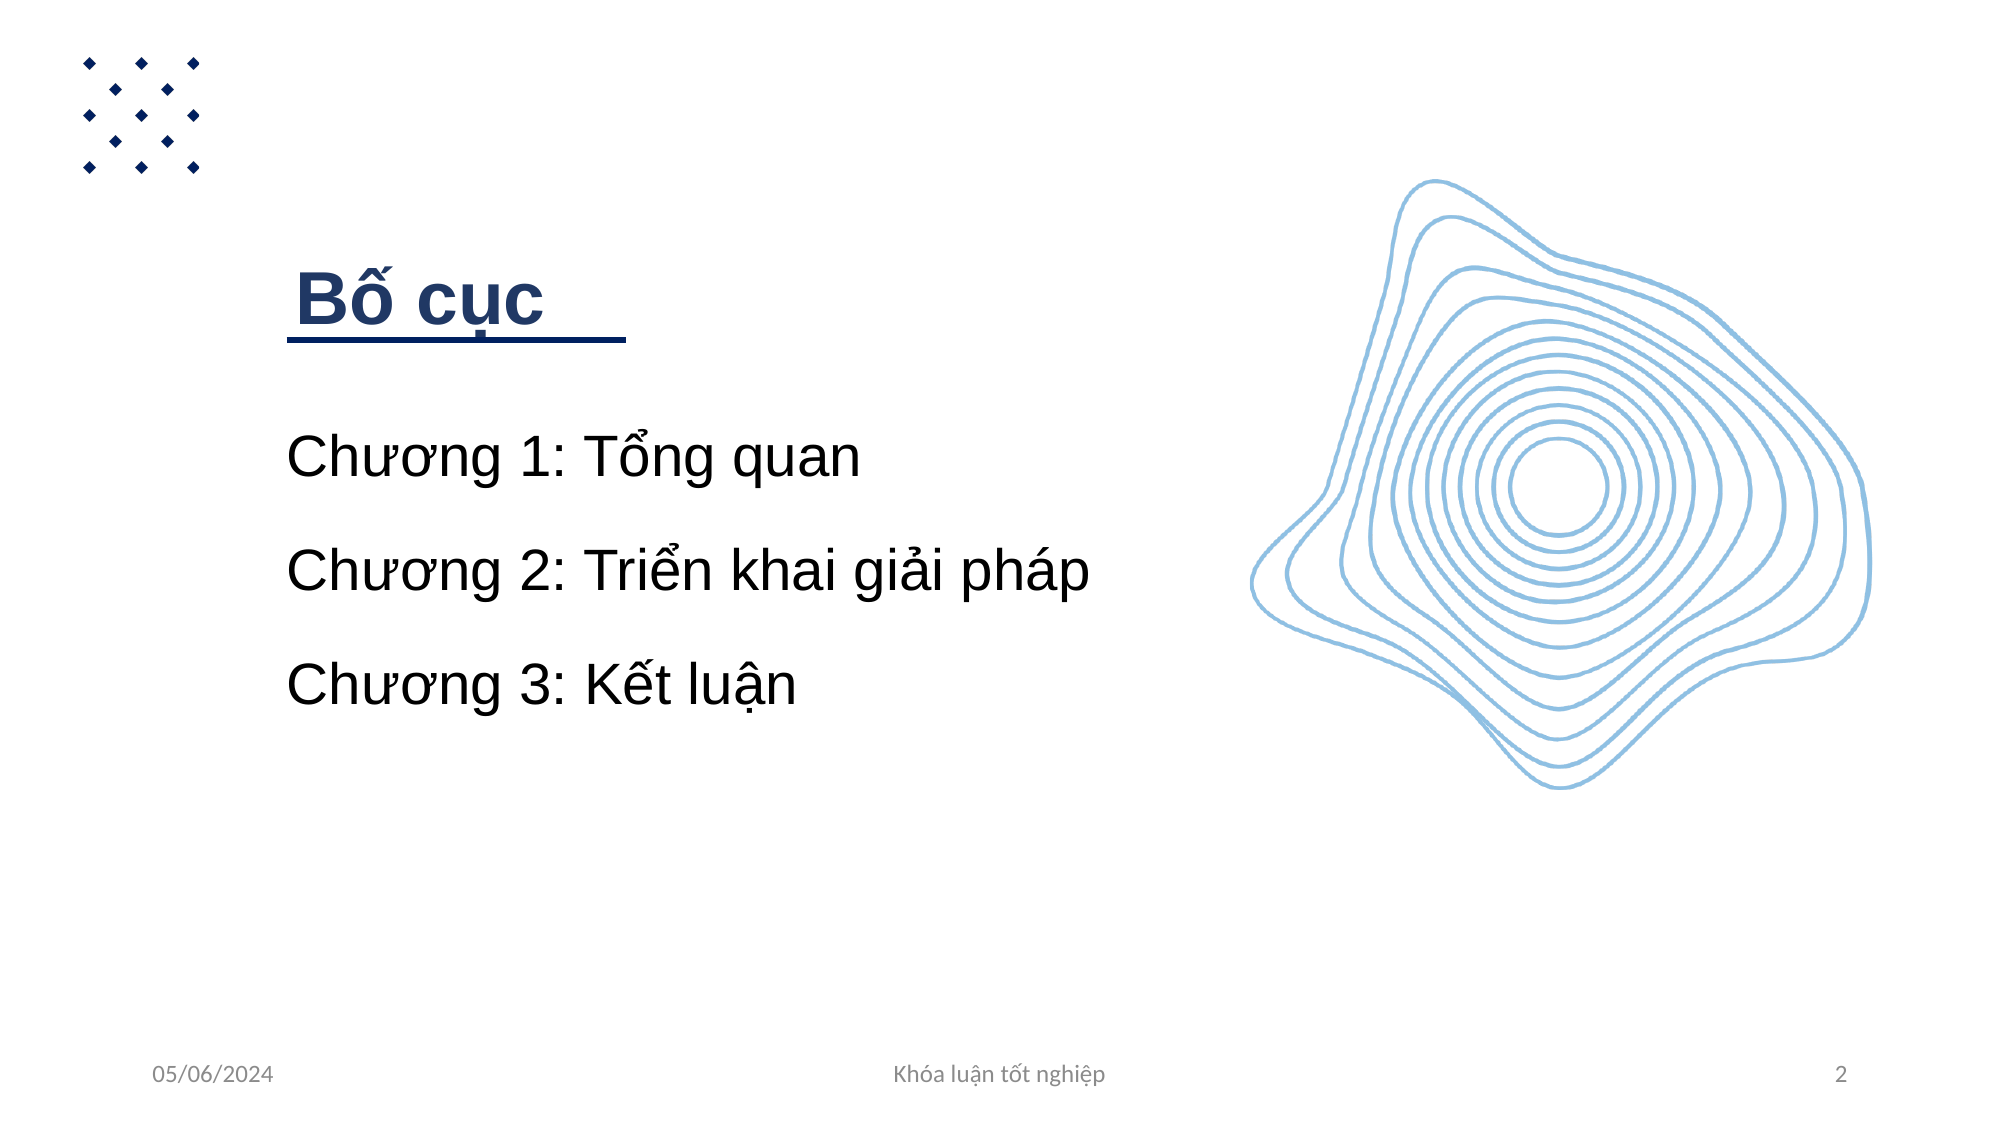

Bố cục
Chương 1: Tổng quan
Chương 2: Triển khai giải pháp
Chương 3: Kết luận
05/06/2024
Khóa luận tốt nghiệp
2